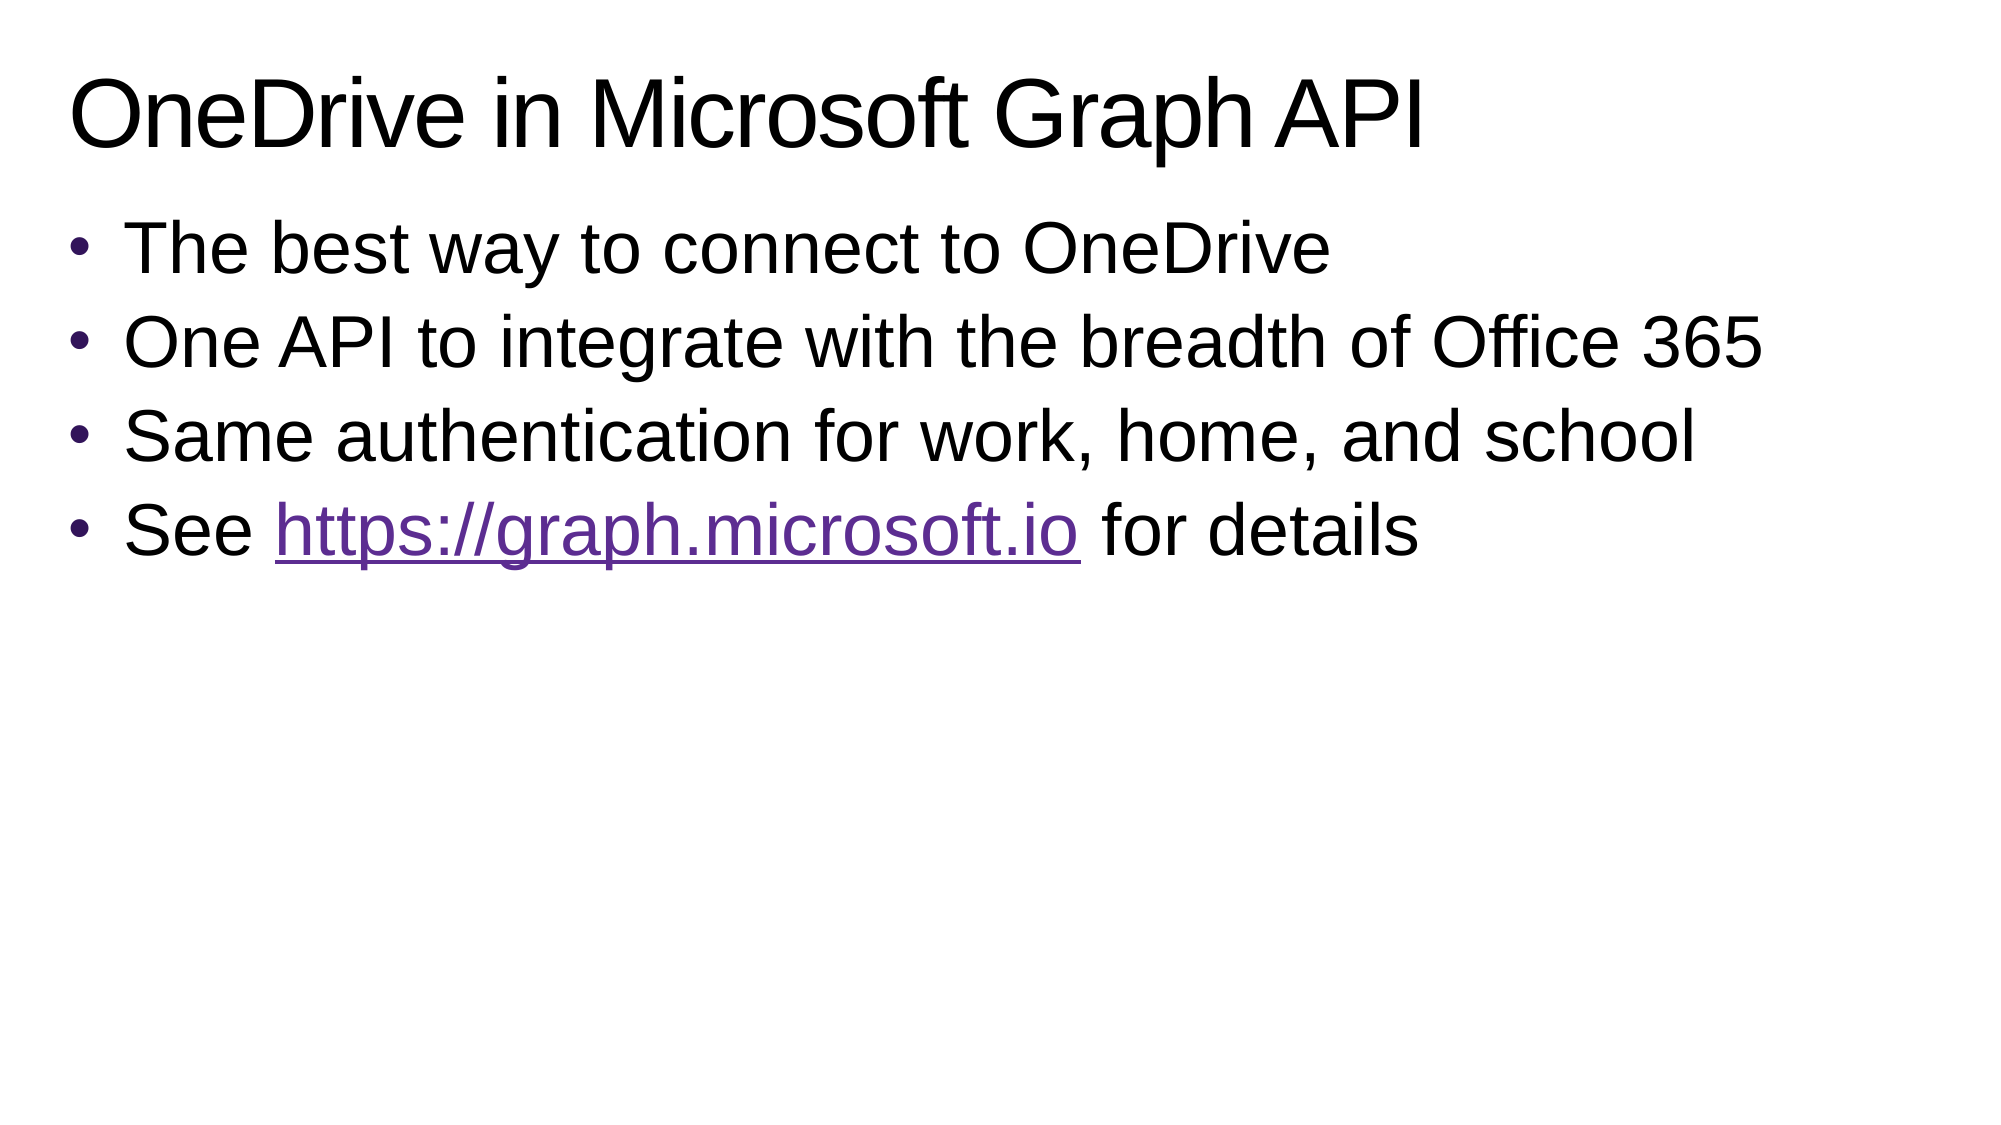

# OneDrive in Microsoft Graph API
The best way to connect to OneDrive
One API to integrate with the breadth of Office 365
Same authentication for work, home, and school
See https://graph.microsoft.io for details